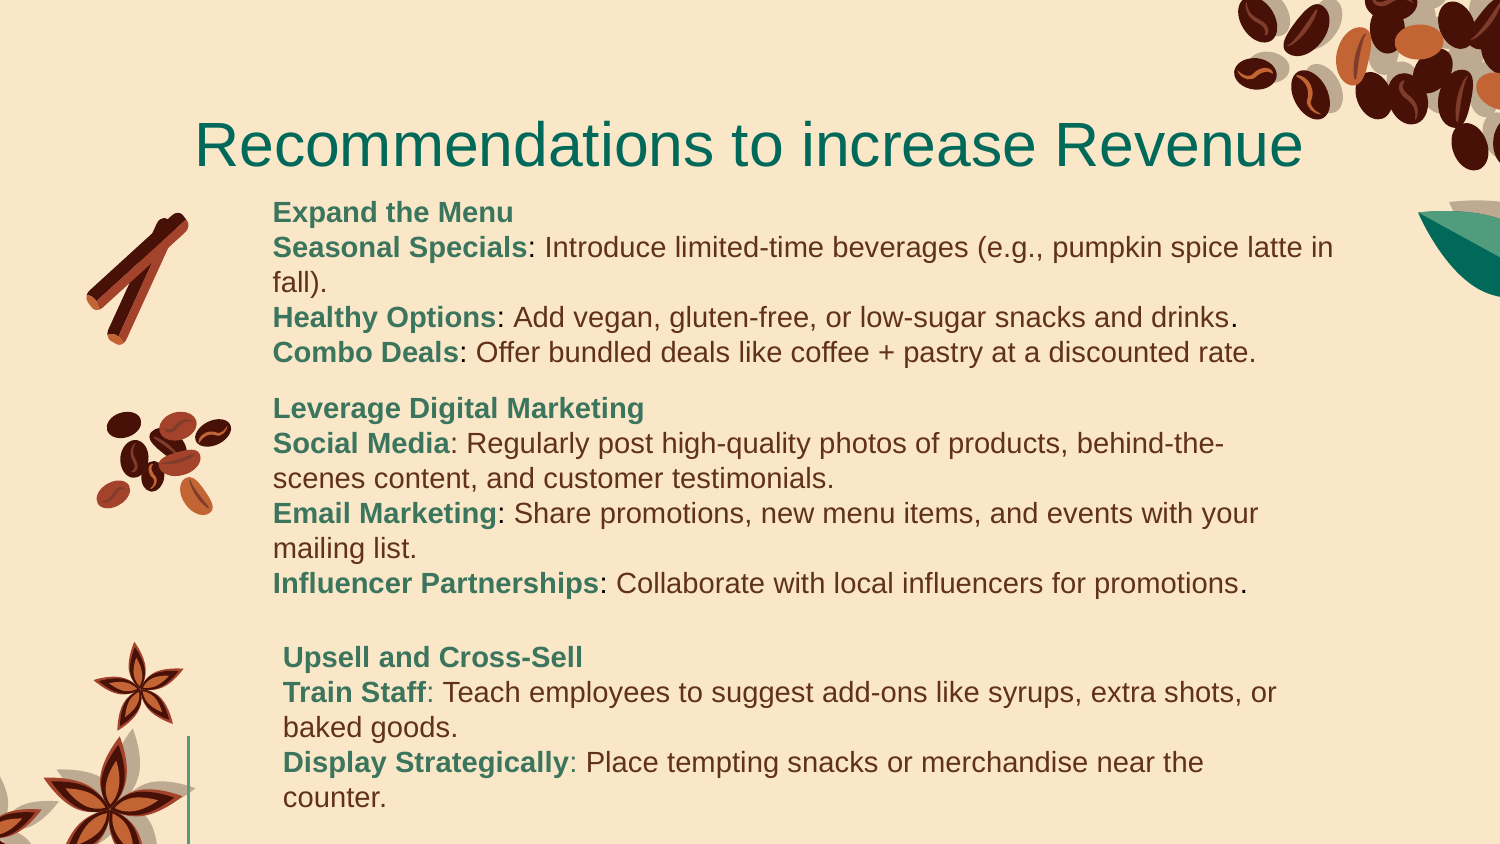

# Recommendations to increase Revenue
Expand the Menu
Seasonal Specials: Introduce limited-time beverages (e.g., pumpkin spice latte in fall).
Healthy Options: Add vegan, gluten-free, or low-sugar snacks and drinks.
Combo Deals: Offer bundled deals like coffee + pastry at a discounted rate.

Leverage Digital Marketing
Social Media: Regularly post high-quality photos of products, behind-the-scenes content, and customer testimonials.
Email Marketing: Share promotions, new menu items, and events with your mailing list.
Influencer Partnerships: Collaborate with local influencers for promotions.

Upsell and Cross-Sell
Train Staff: Teach employees to suggest add-ons like syrups, extra shots, or baked goods.
Display Strategically: Place tempting snacks or merchandise near the counter.